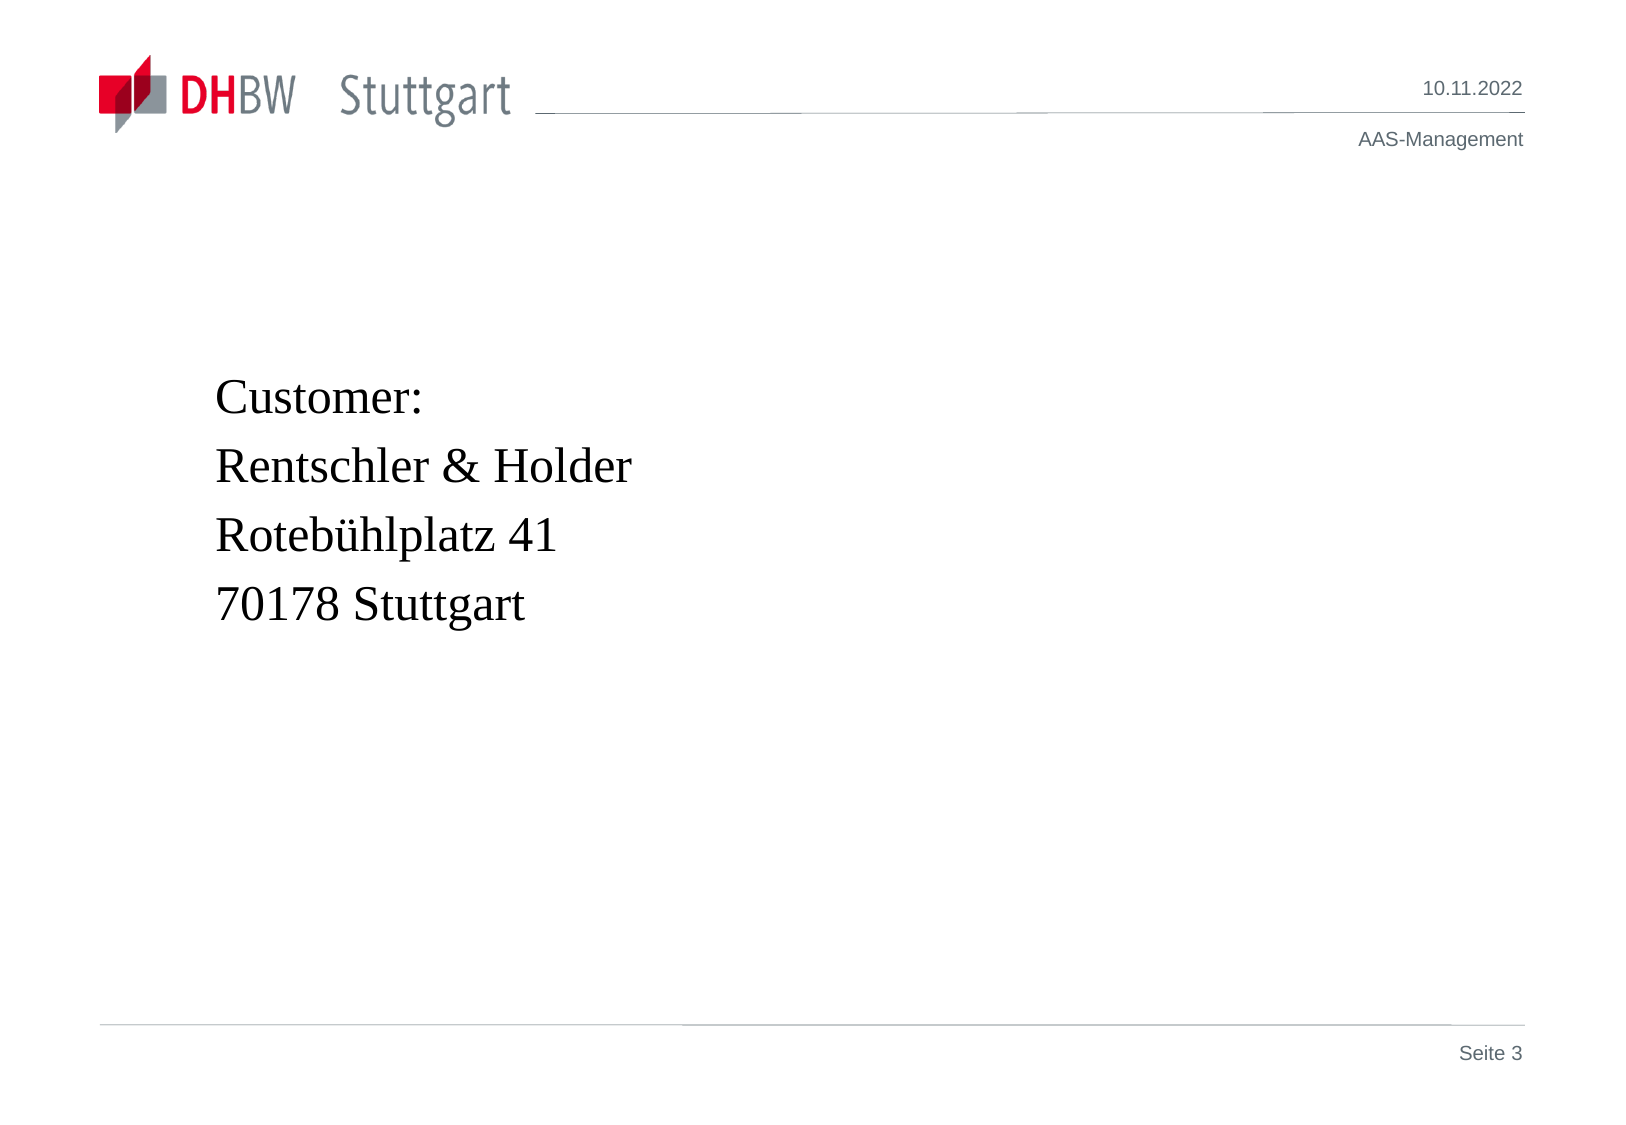

10.11.2022
Customer:
Rentschler & Holder
Rotebühlplatz 41
70178 Stuttgart

Seite 3